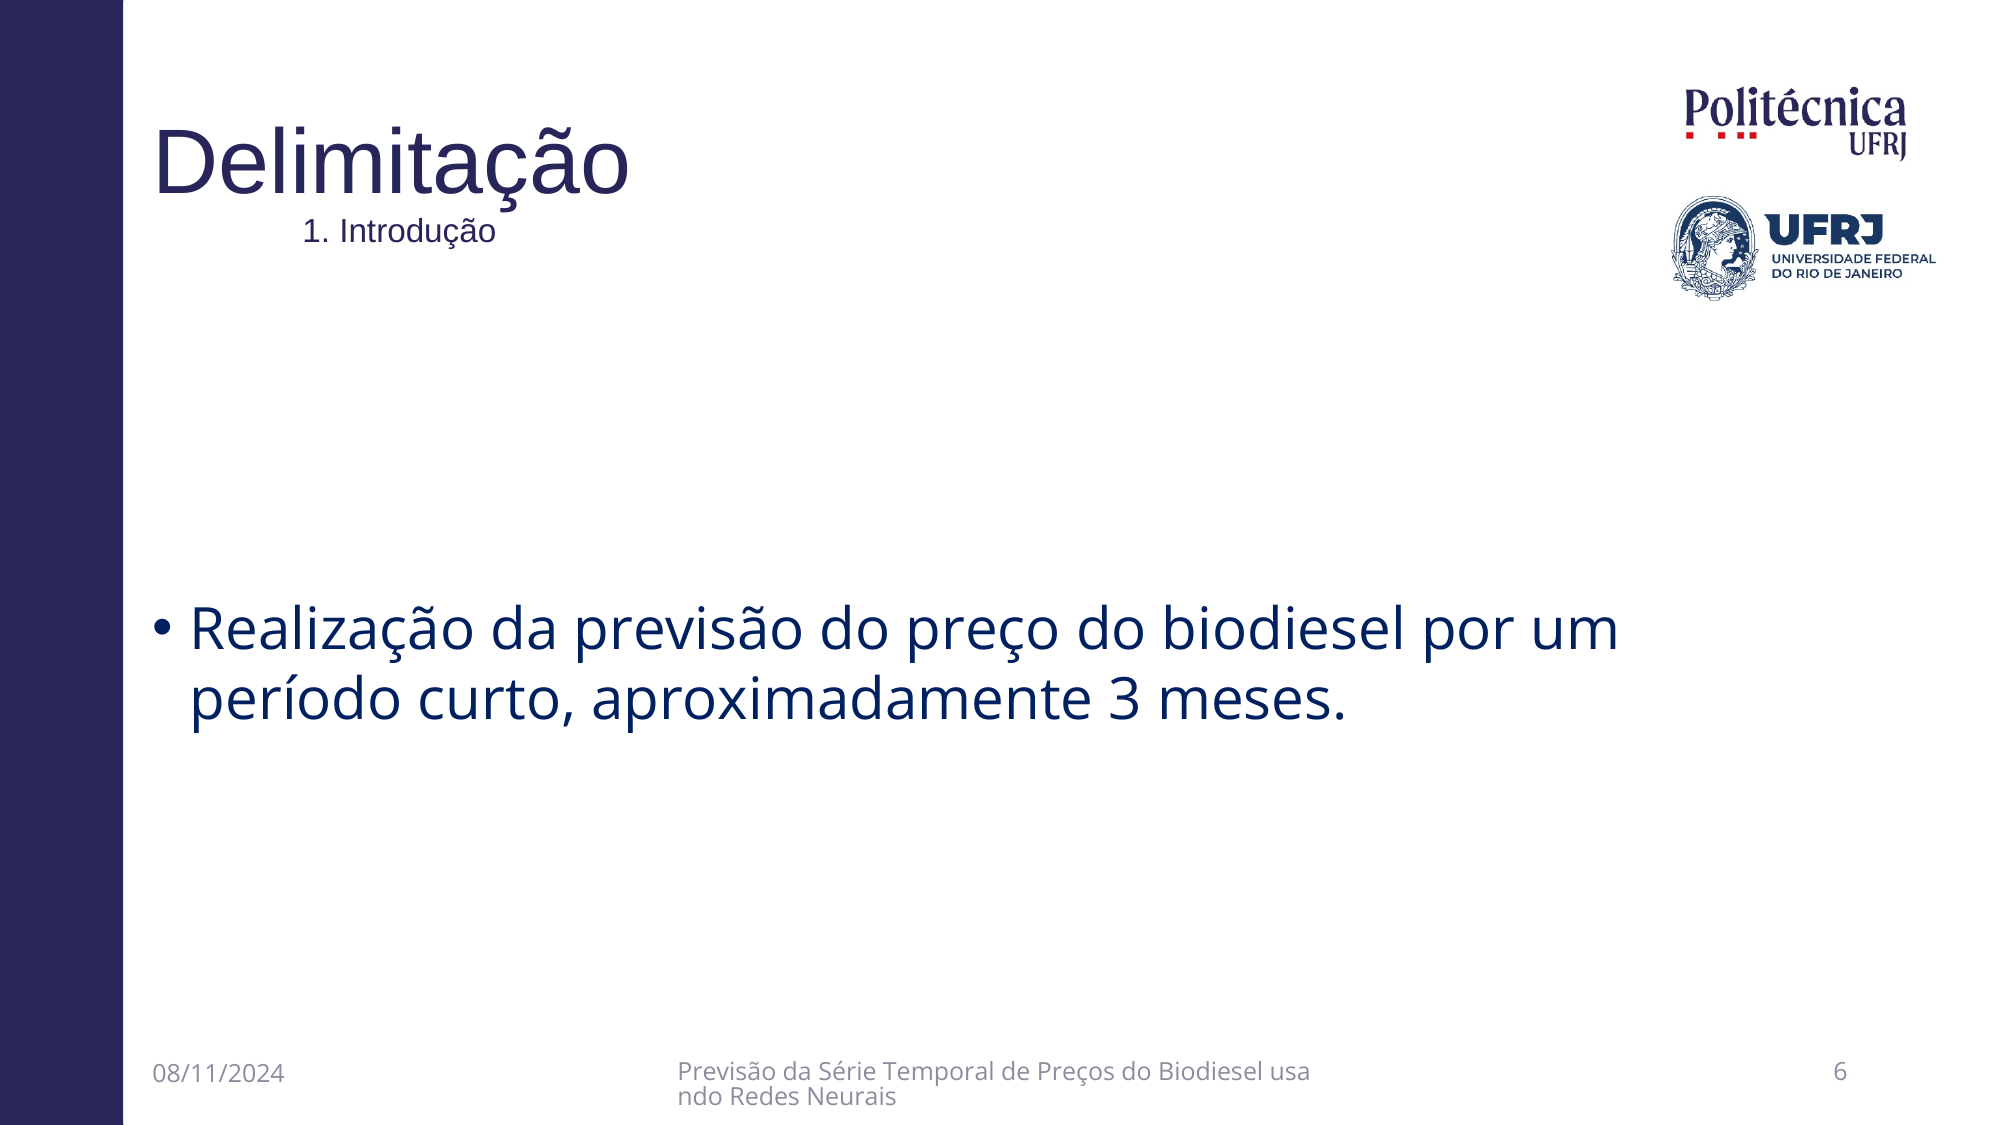

# Delimitação 1. Introdução
Realização da previsão do preço do biodiesel por um período curto, aproximadamente 3 meses.
08/11/2024
Previsão da Série Temporal de Preços do Biodiesel usando Redes Neurais
6